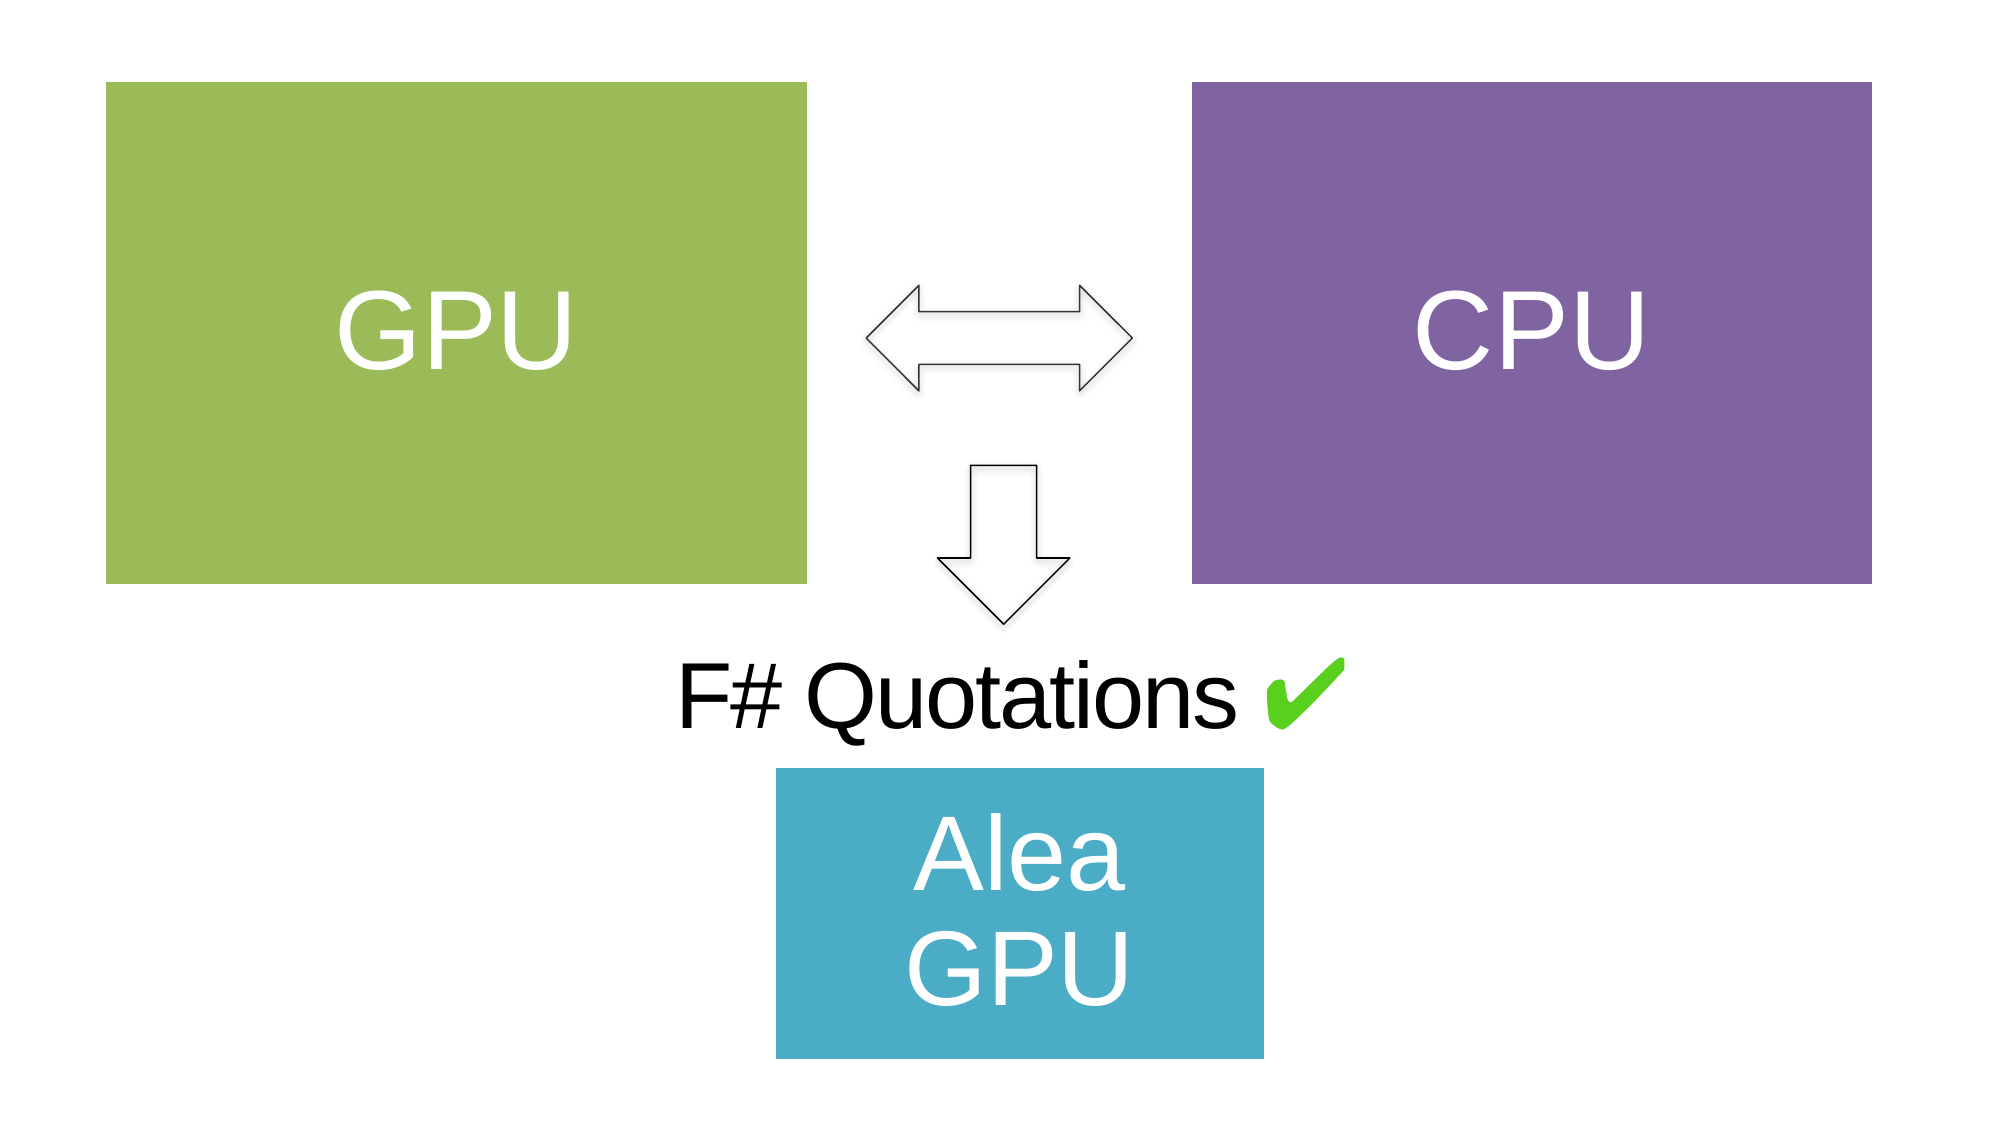

GPU
CPU

F# Quotations ✔
#
Alea GPU